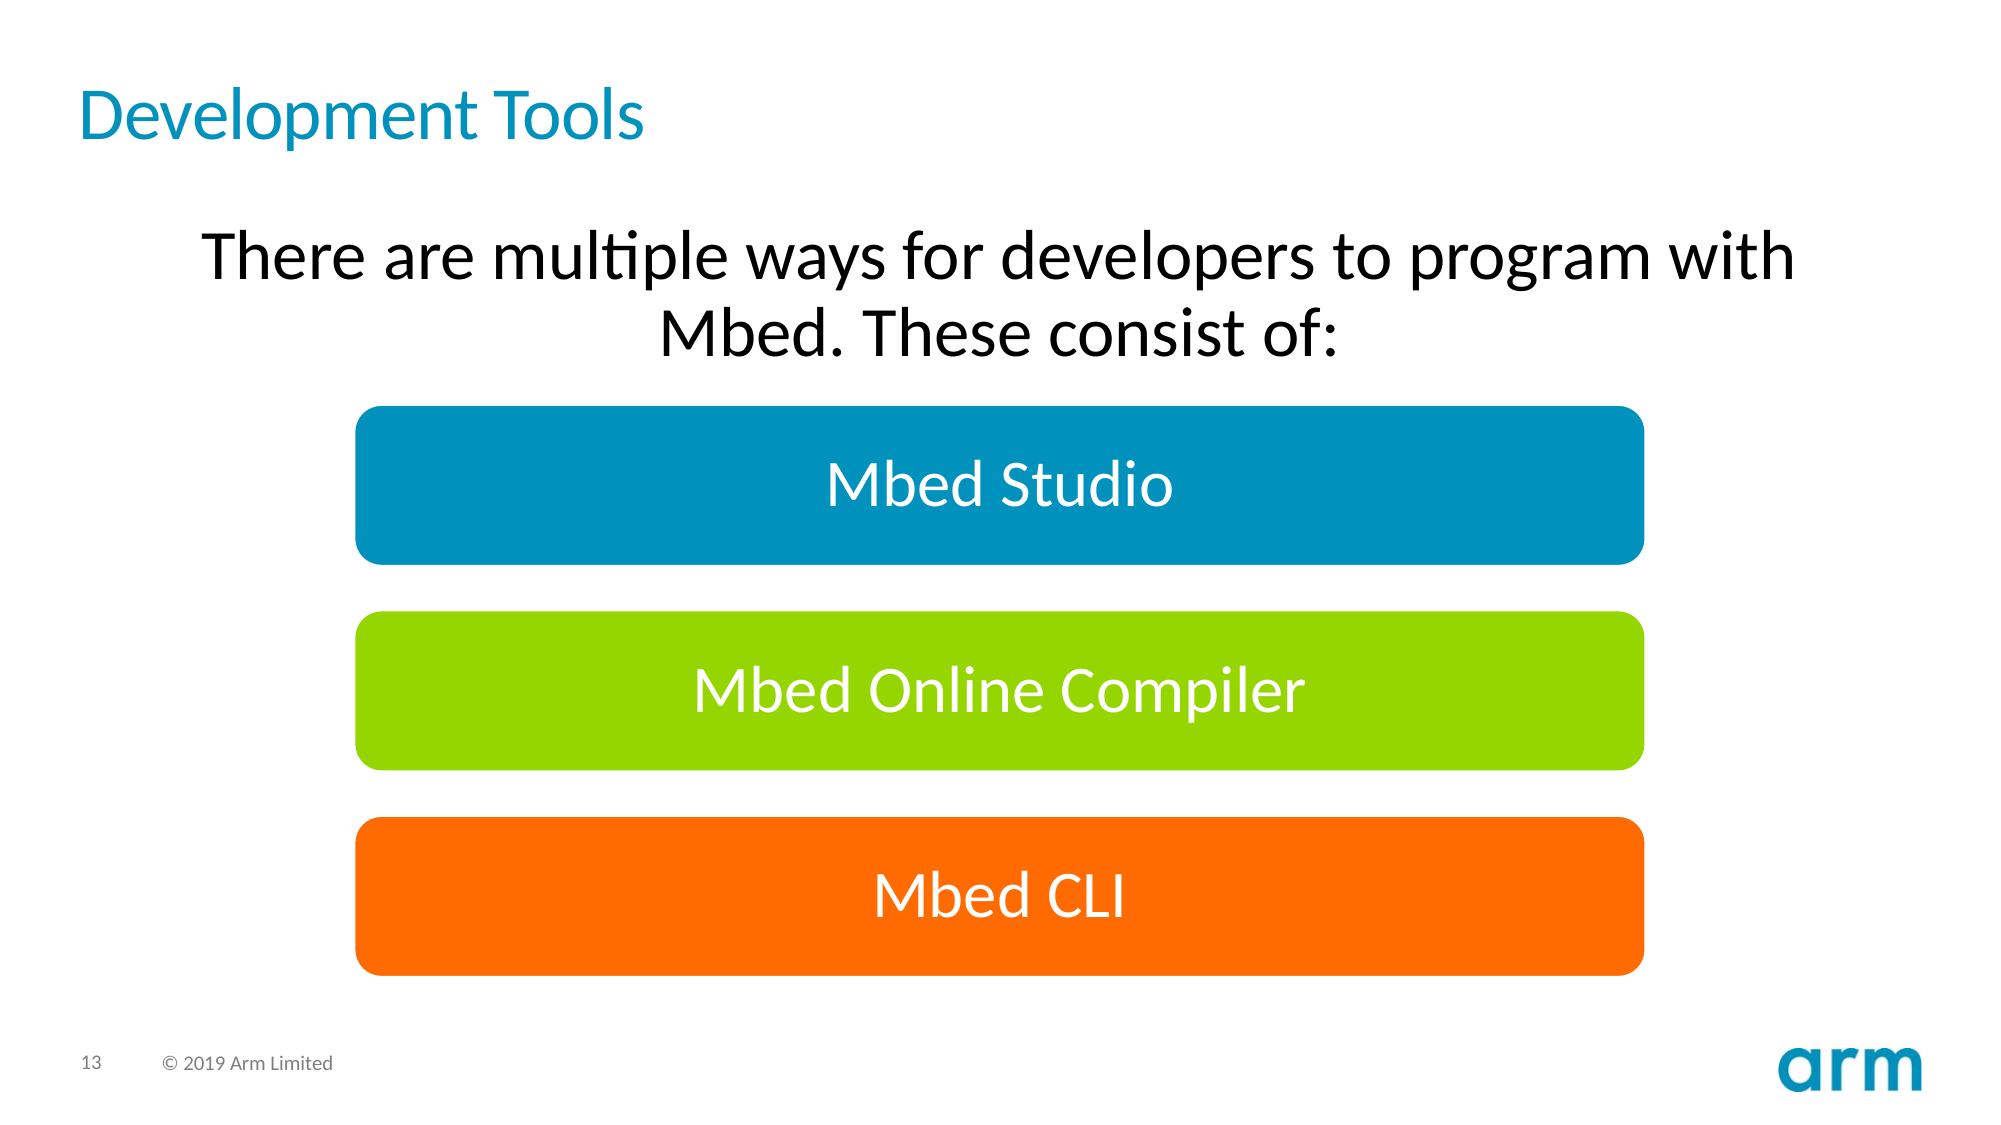

# Development Tools
There are multiple ways for developers to program with Mbed. These consist of:
Mbed Studio
Mbed Online Compiler
Mbed CLI